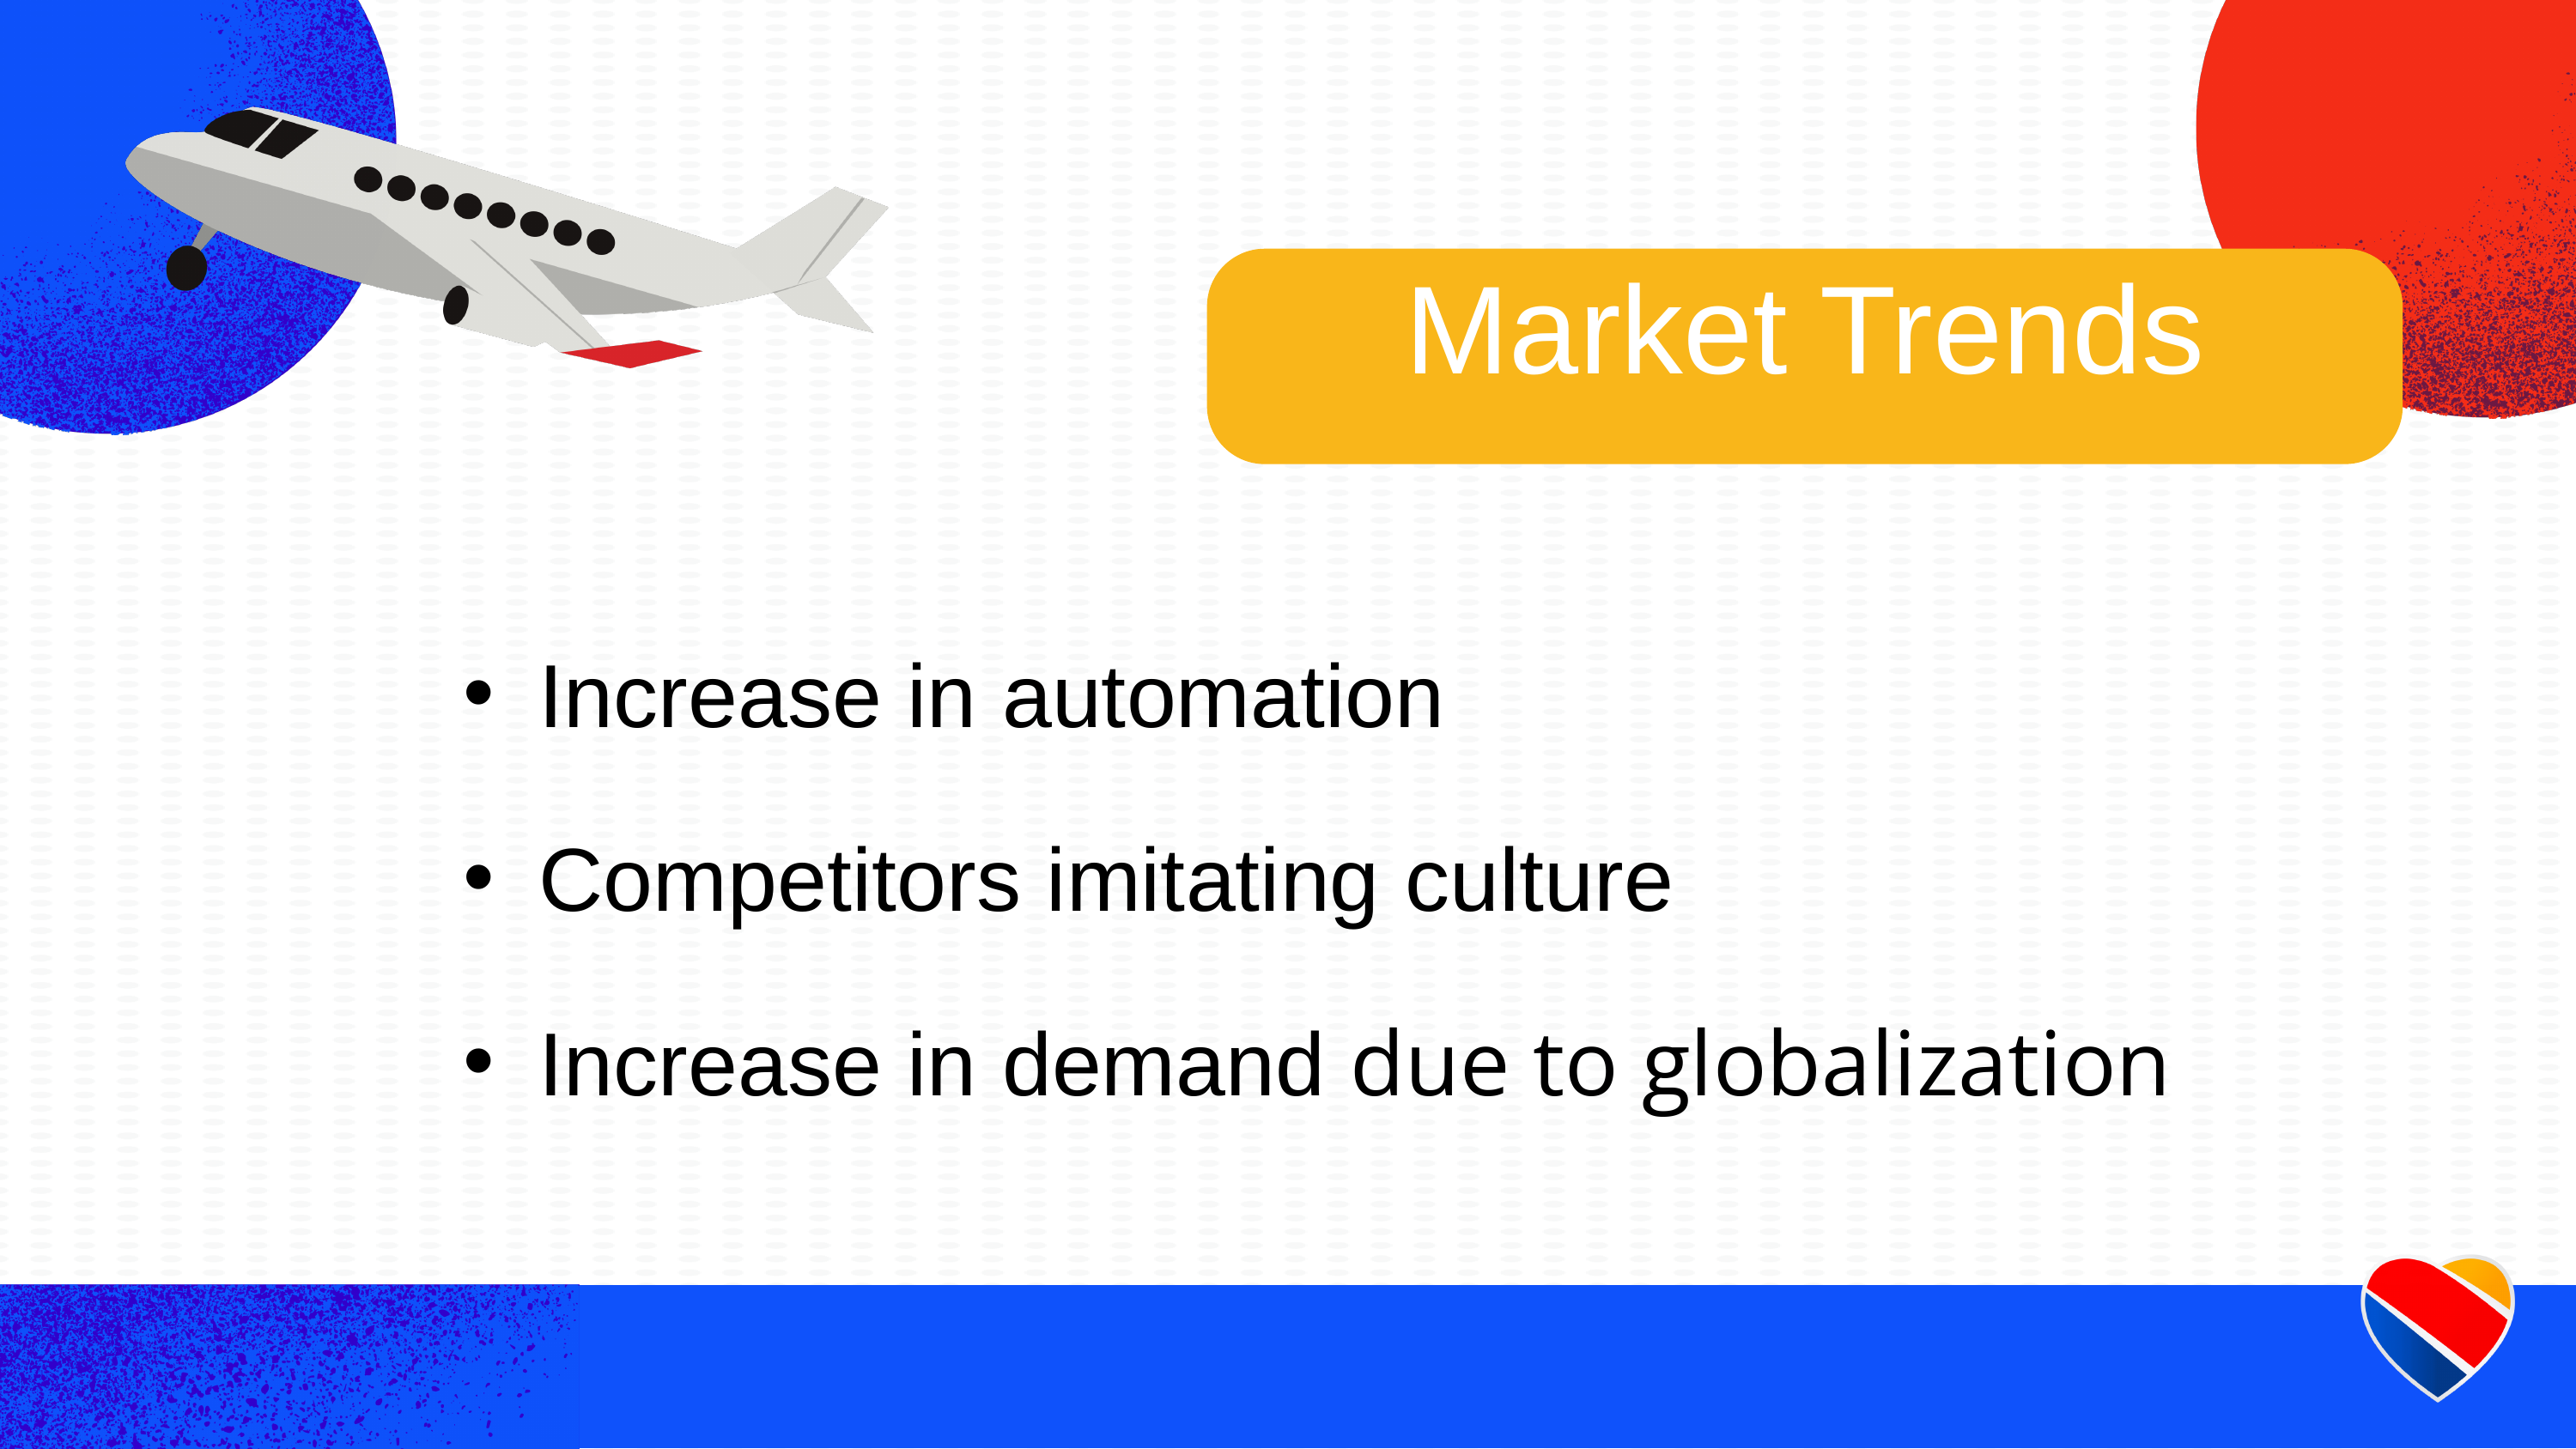

Market Trends
Increase in automation
Competitors imitating culture
Increase in demand due to globalization